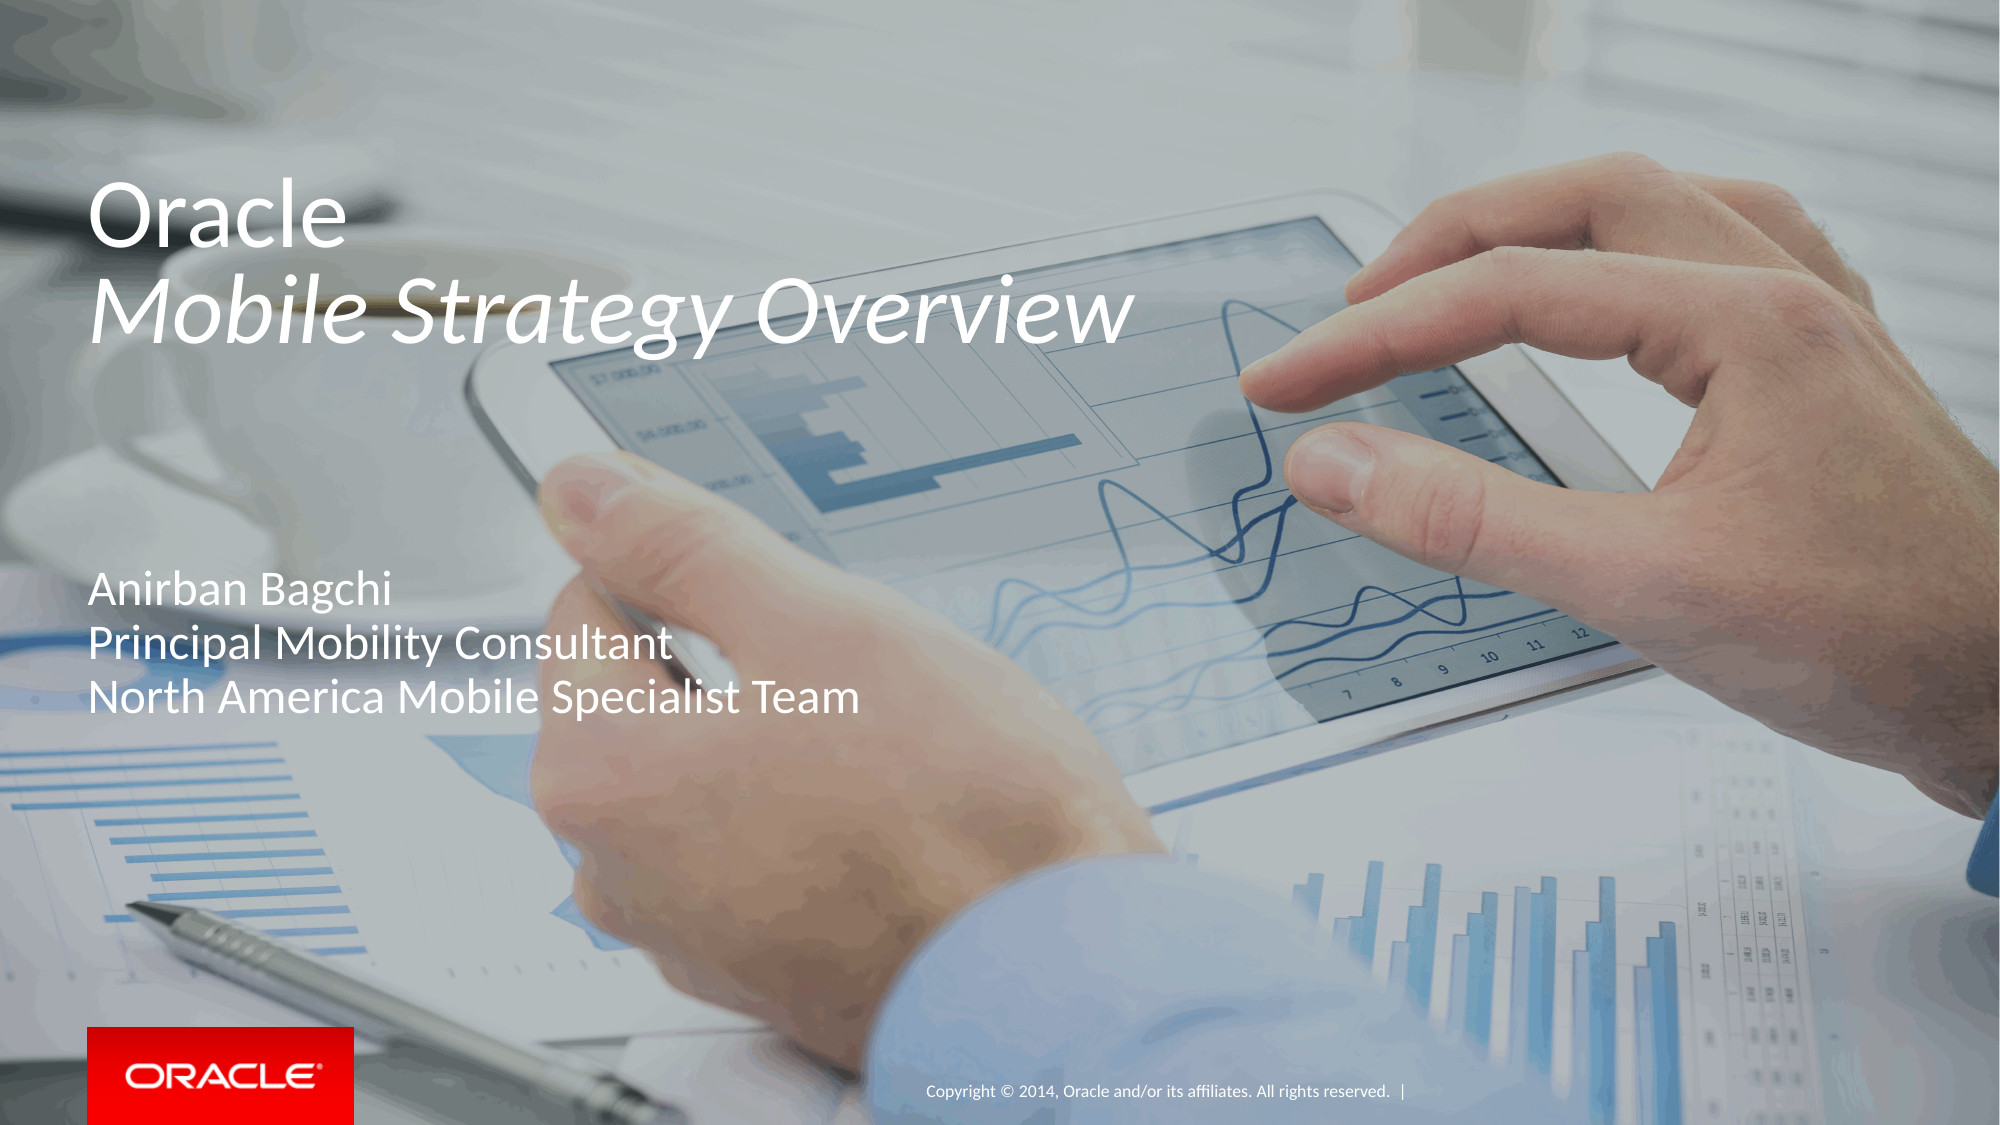

# Oracle Mobile Strategy Overview
Anirban Bagchi
Principal Mobility Consultant
North America Mobile Specialist Team